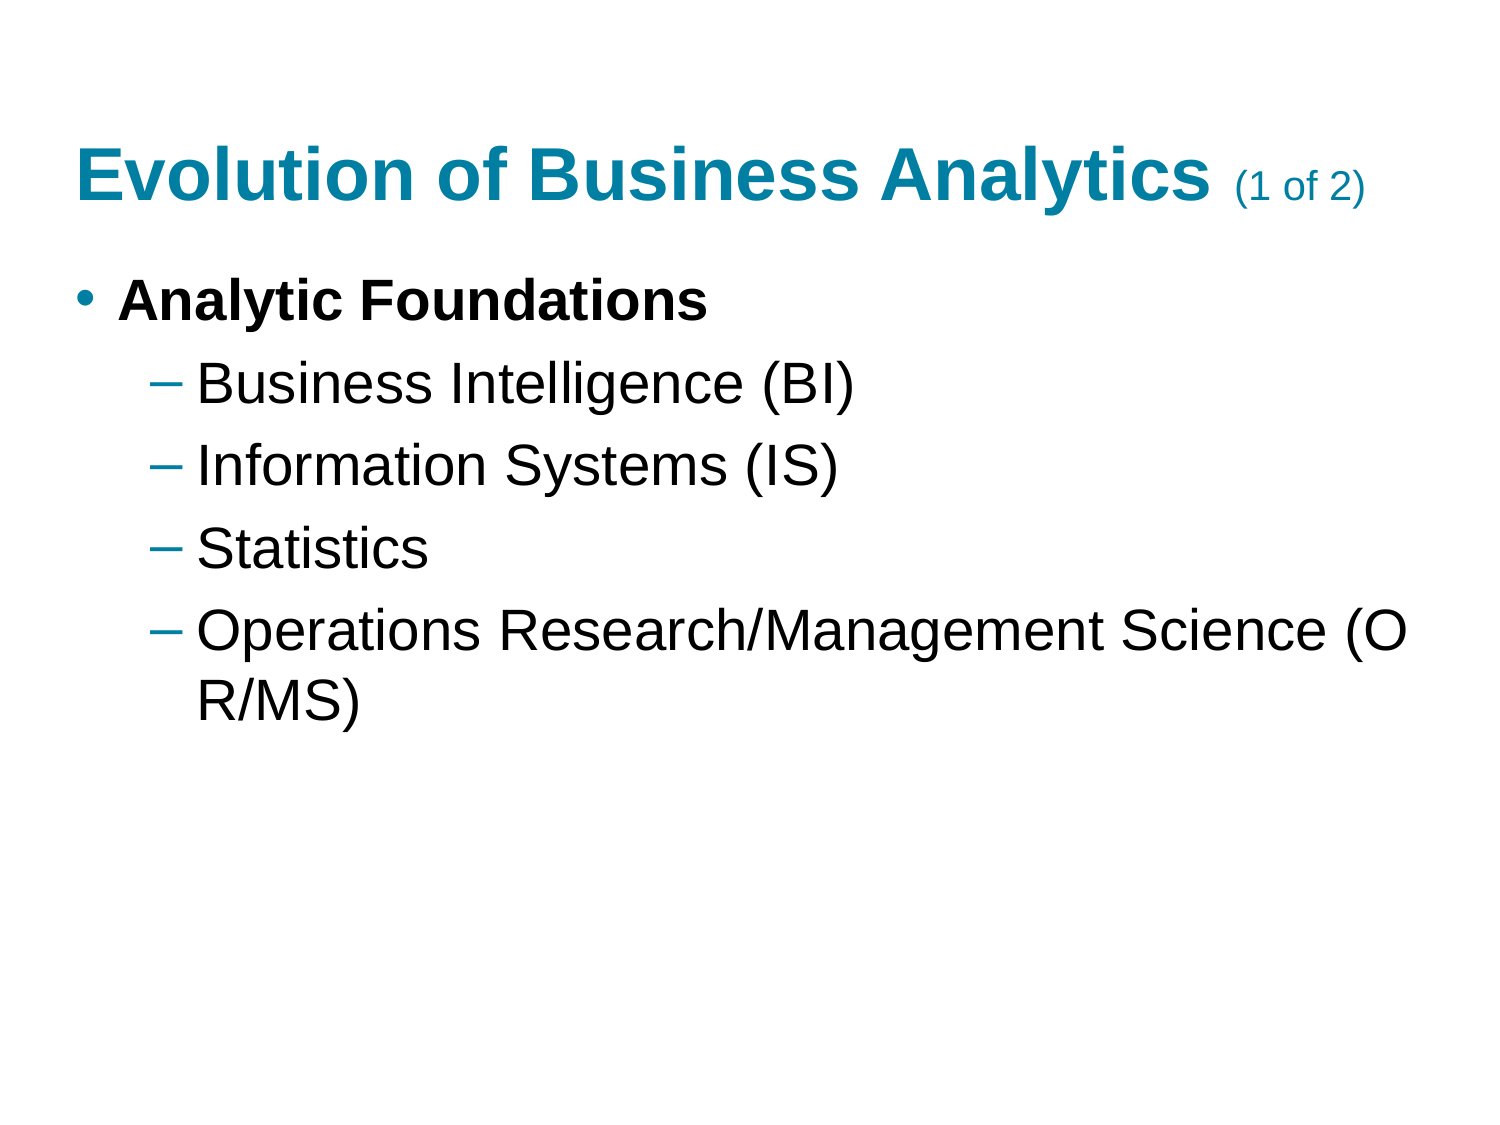

9/1/2021
6
# Evolution of Business Analytics (1 of 2)
Analytic Foundations
Business Intelligence (B I)
Information Systems (I S)
Statistics
Operations Research/Management Science (O R/M S)